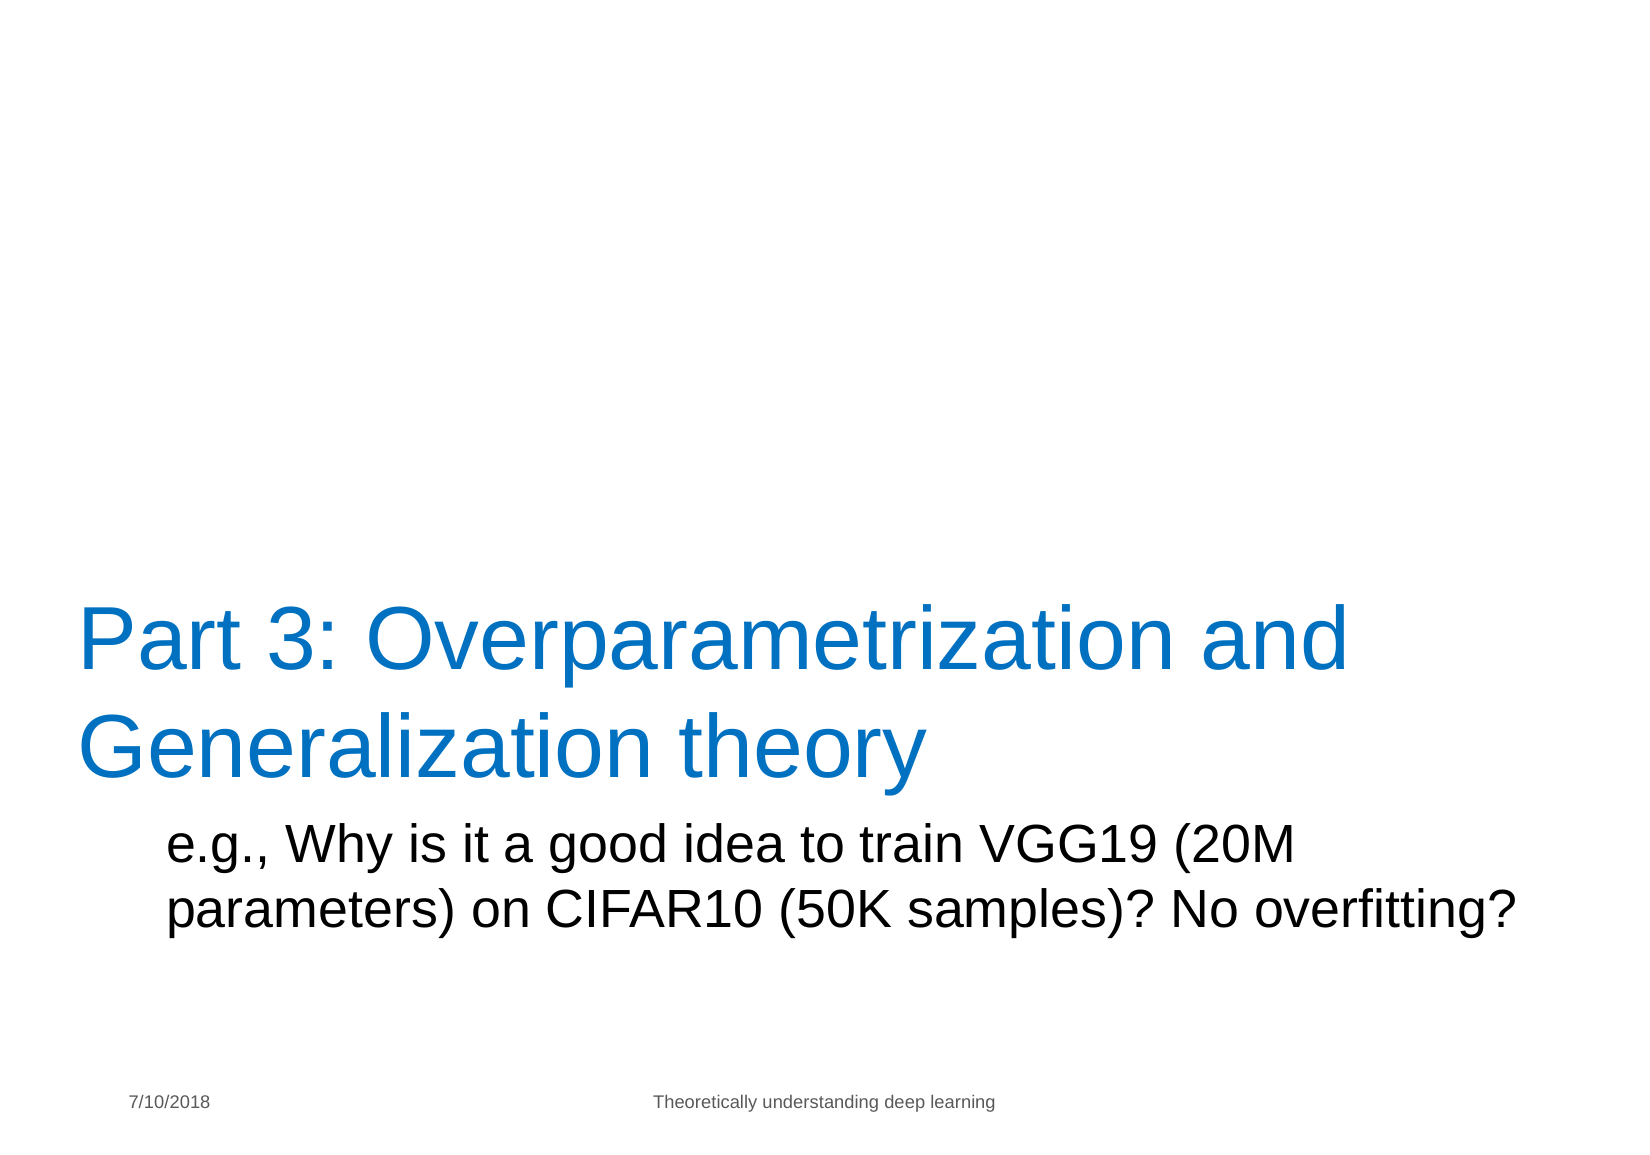

Part 3: Overparametrization and Generalization theory
e.g., Why is it a good idea to train VGG19 (20M parameters) on CIFAR10 (50K samples)? No overfitting?
7/10/2018
Theoretically understanding deep learning